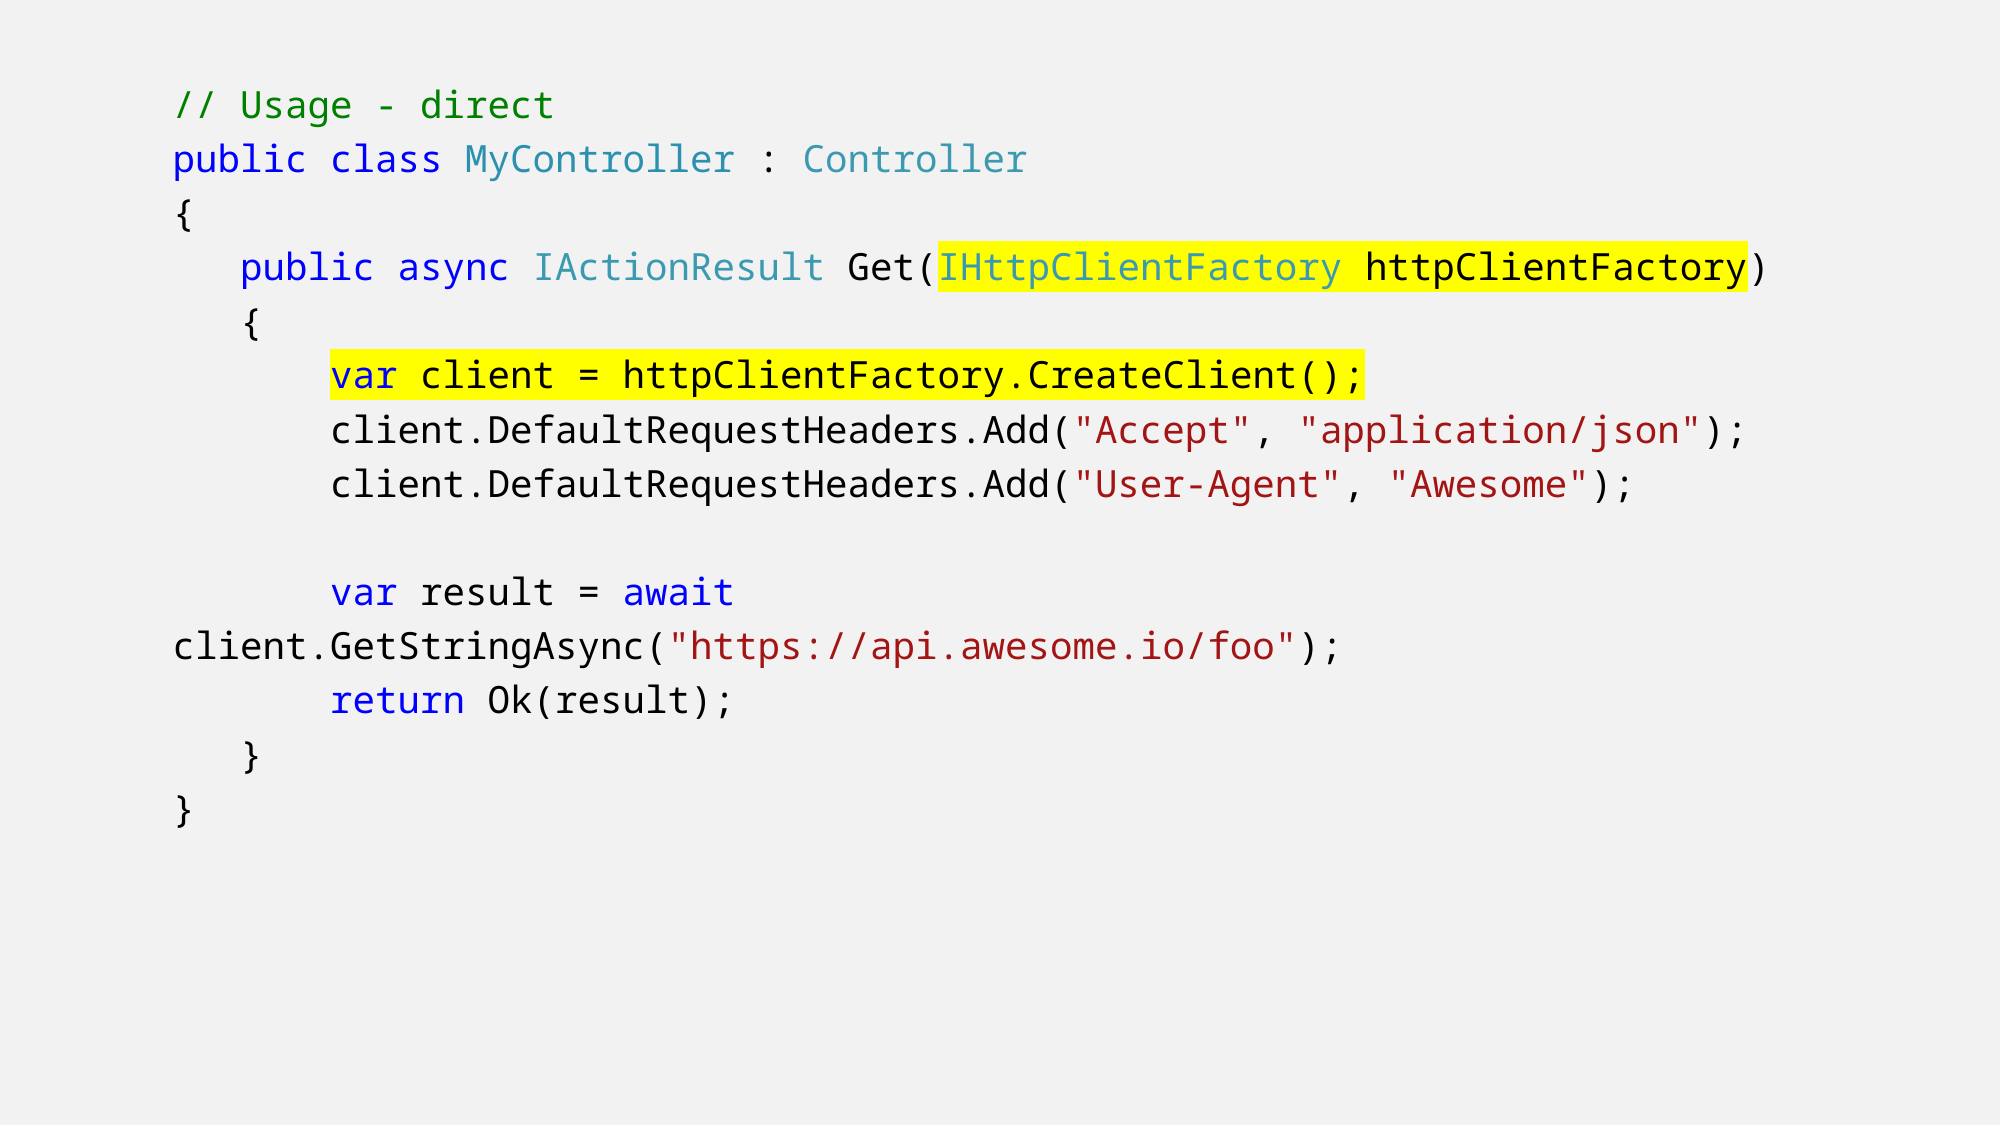

// Usage - direct
public class MyController : Controller
{
   public async IActionResult Get(IHttpClientFactory httpClientFactory)
   {
       var client = httpClientFactory.CreateClient();
       client.DefaultRequestHeaders.Add("Accept", "application/json");
       client.DefaultRequestHeaders.Add("User-Agent", "Awesome");

       var result = await client.GetStringAsync("https://api.awesome.io/foo");
       return Ok(result);
   }
}